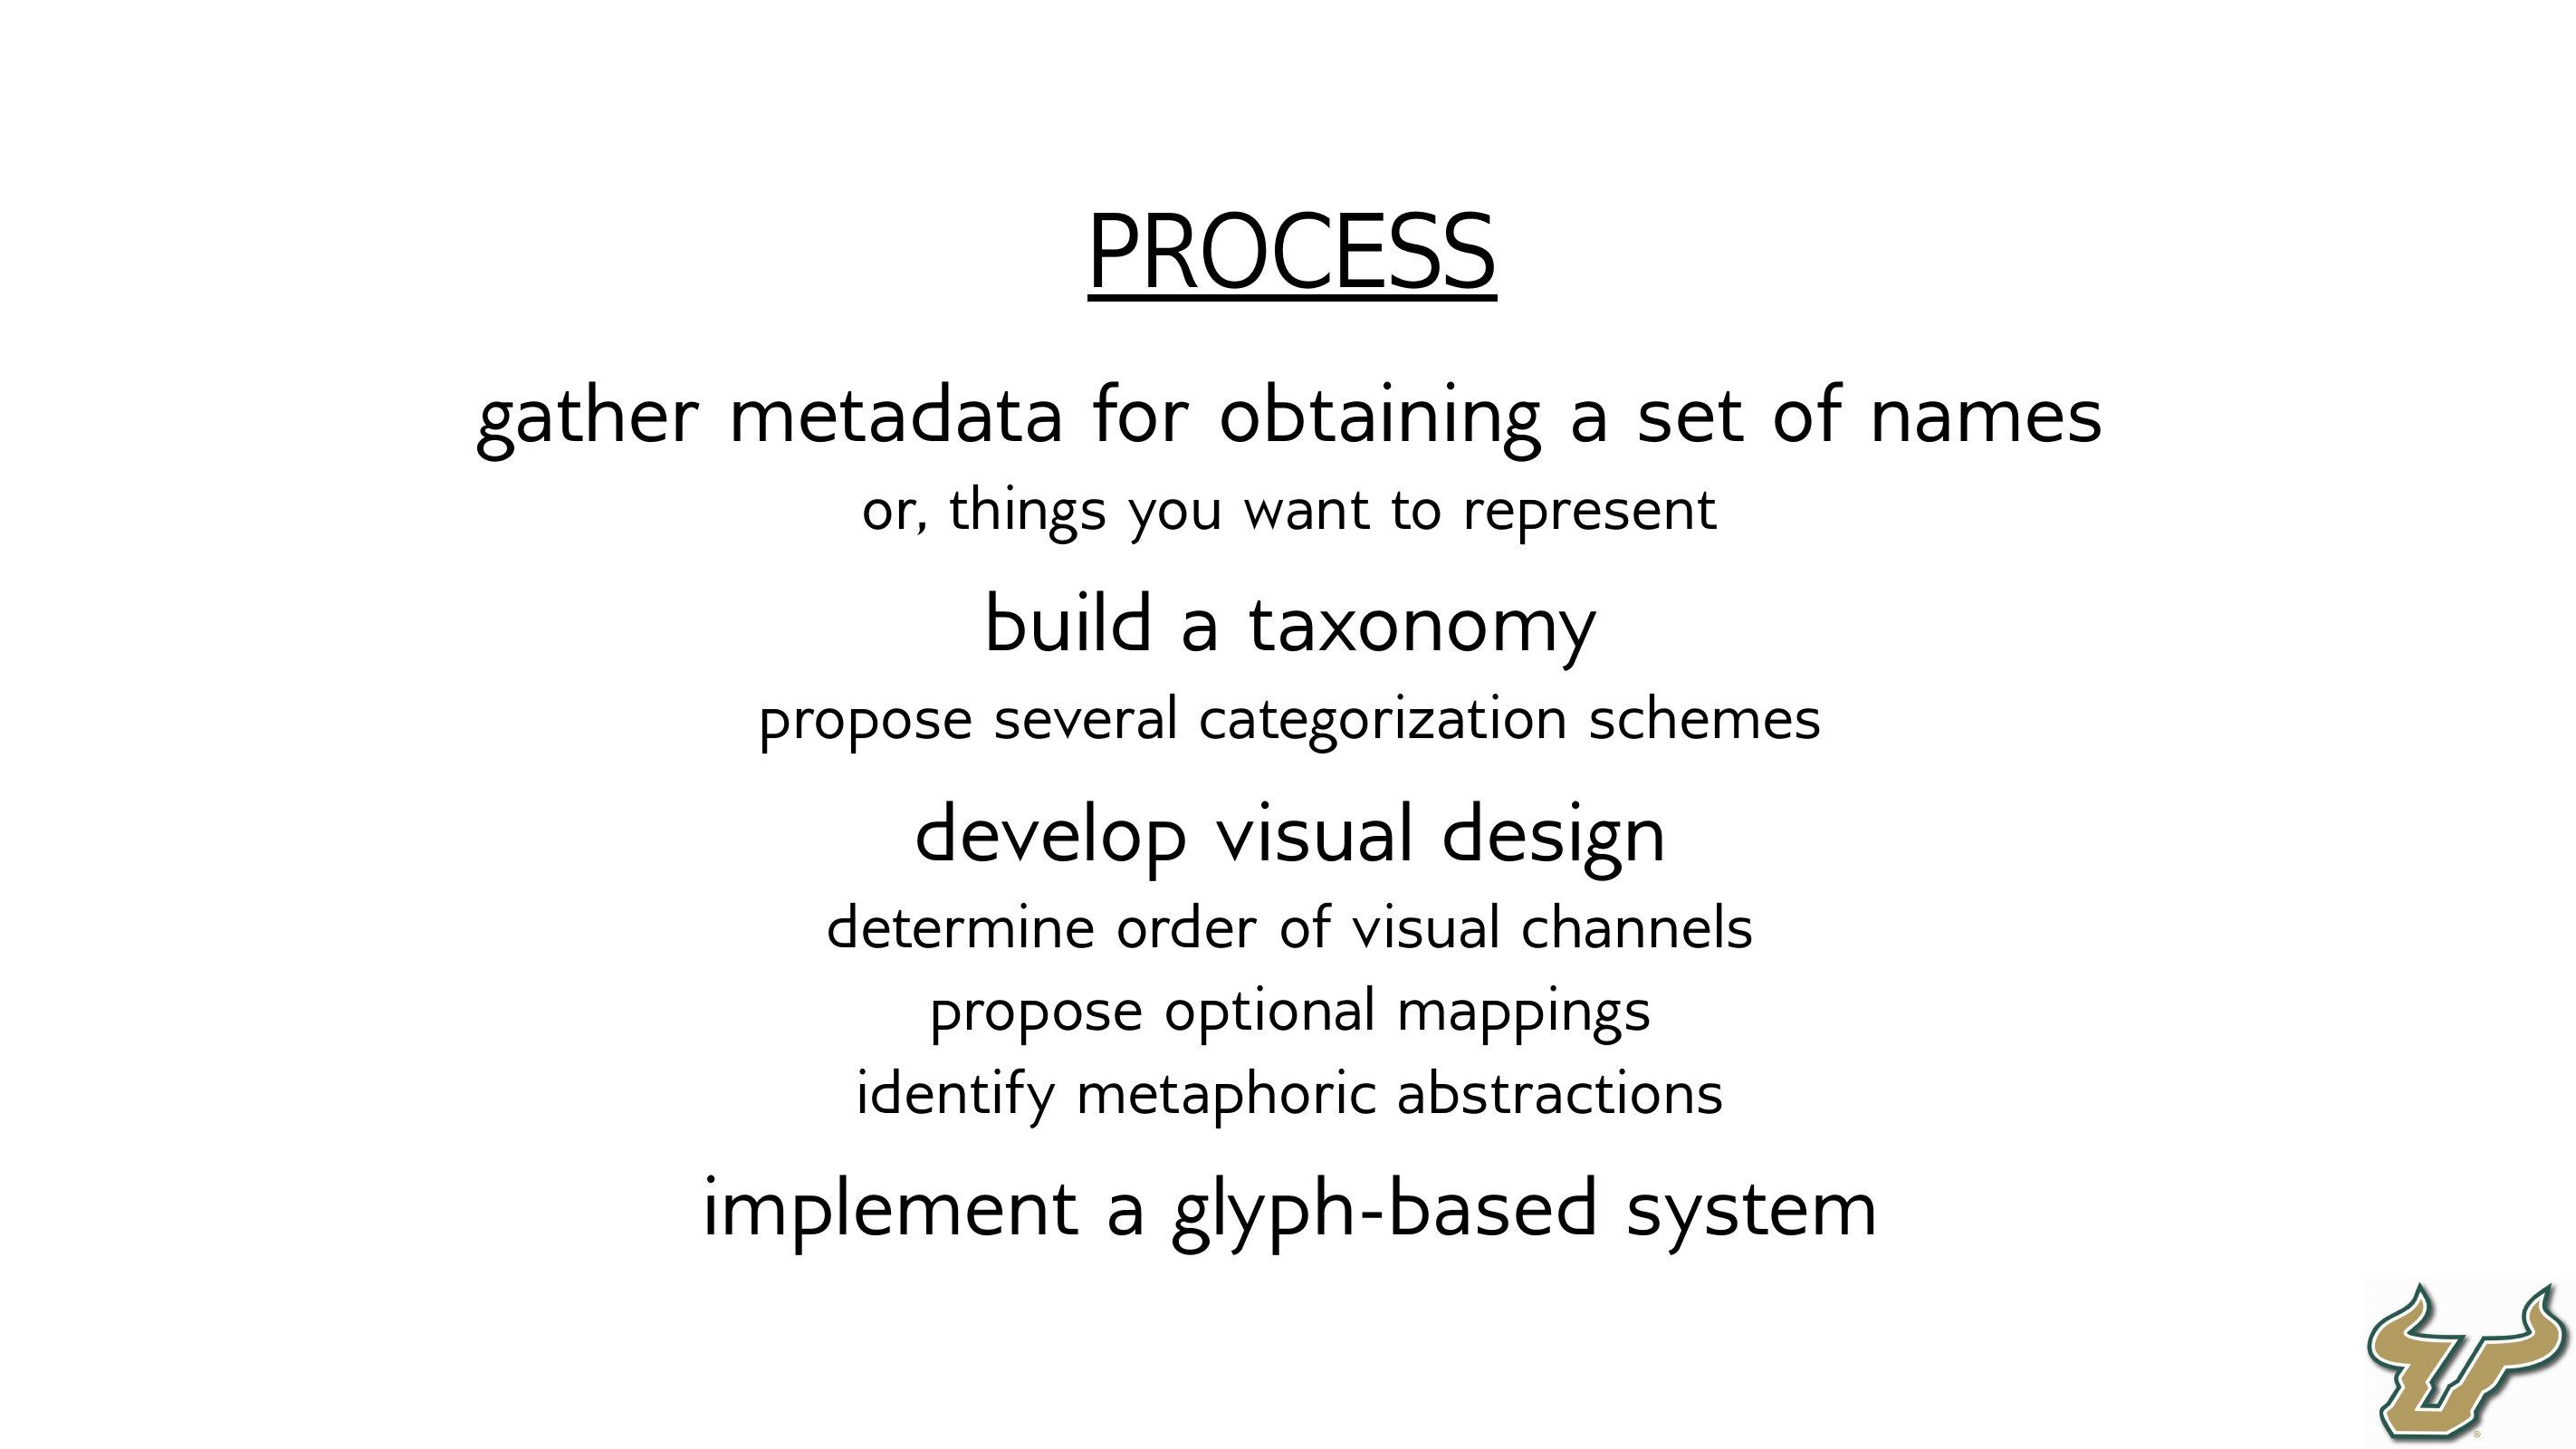

Process
gather metadata for obtaining a set of names
or, things you want to represent
build a taxonomy
propose several categorization schemes
develop visual design
determine order of visual channels
propose optional mappings
identify metaphoric abstractions
implement a glyph-based system